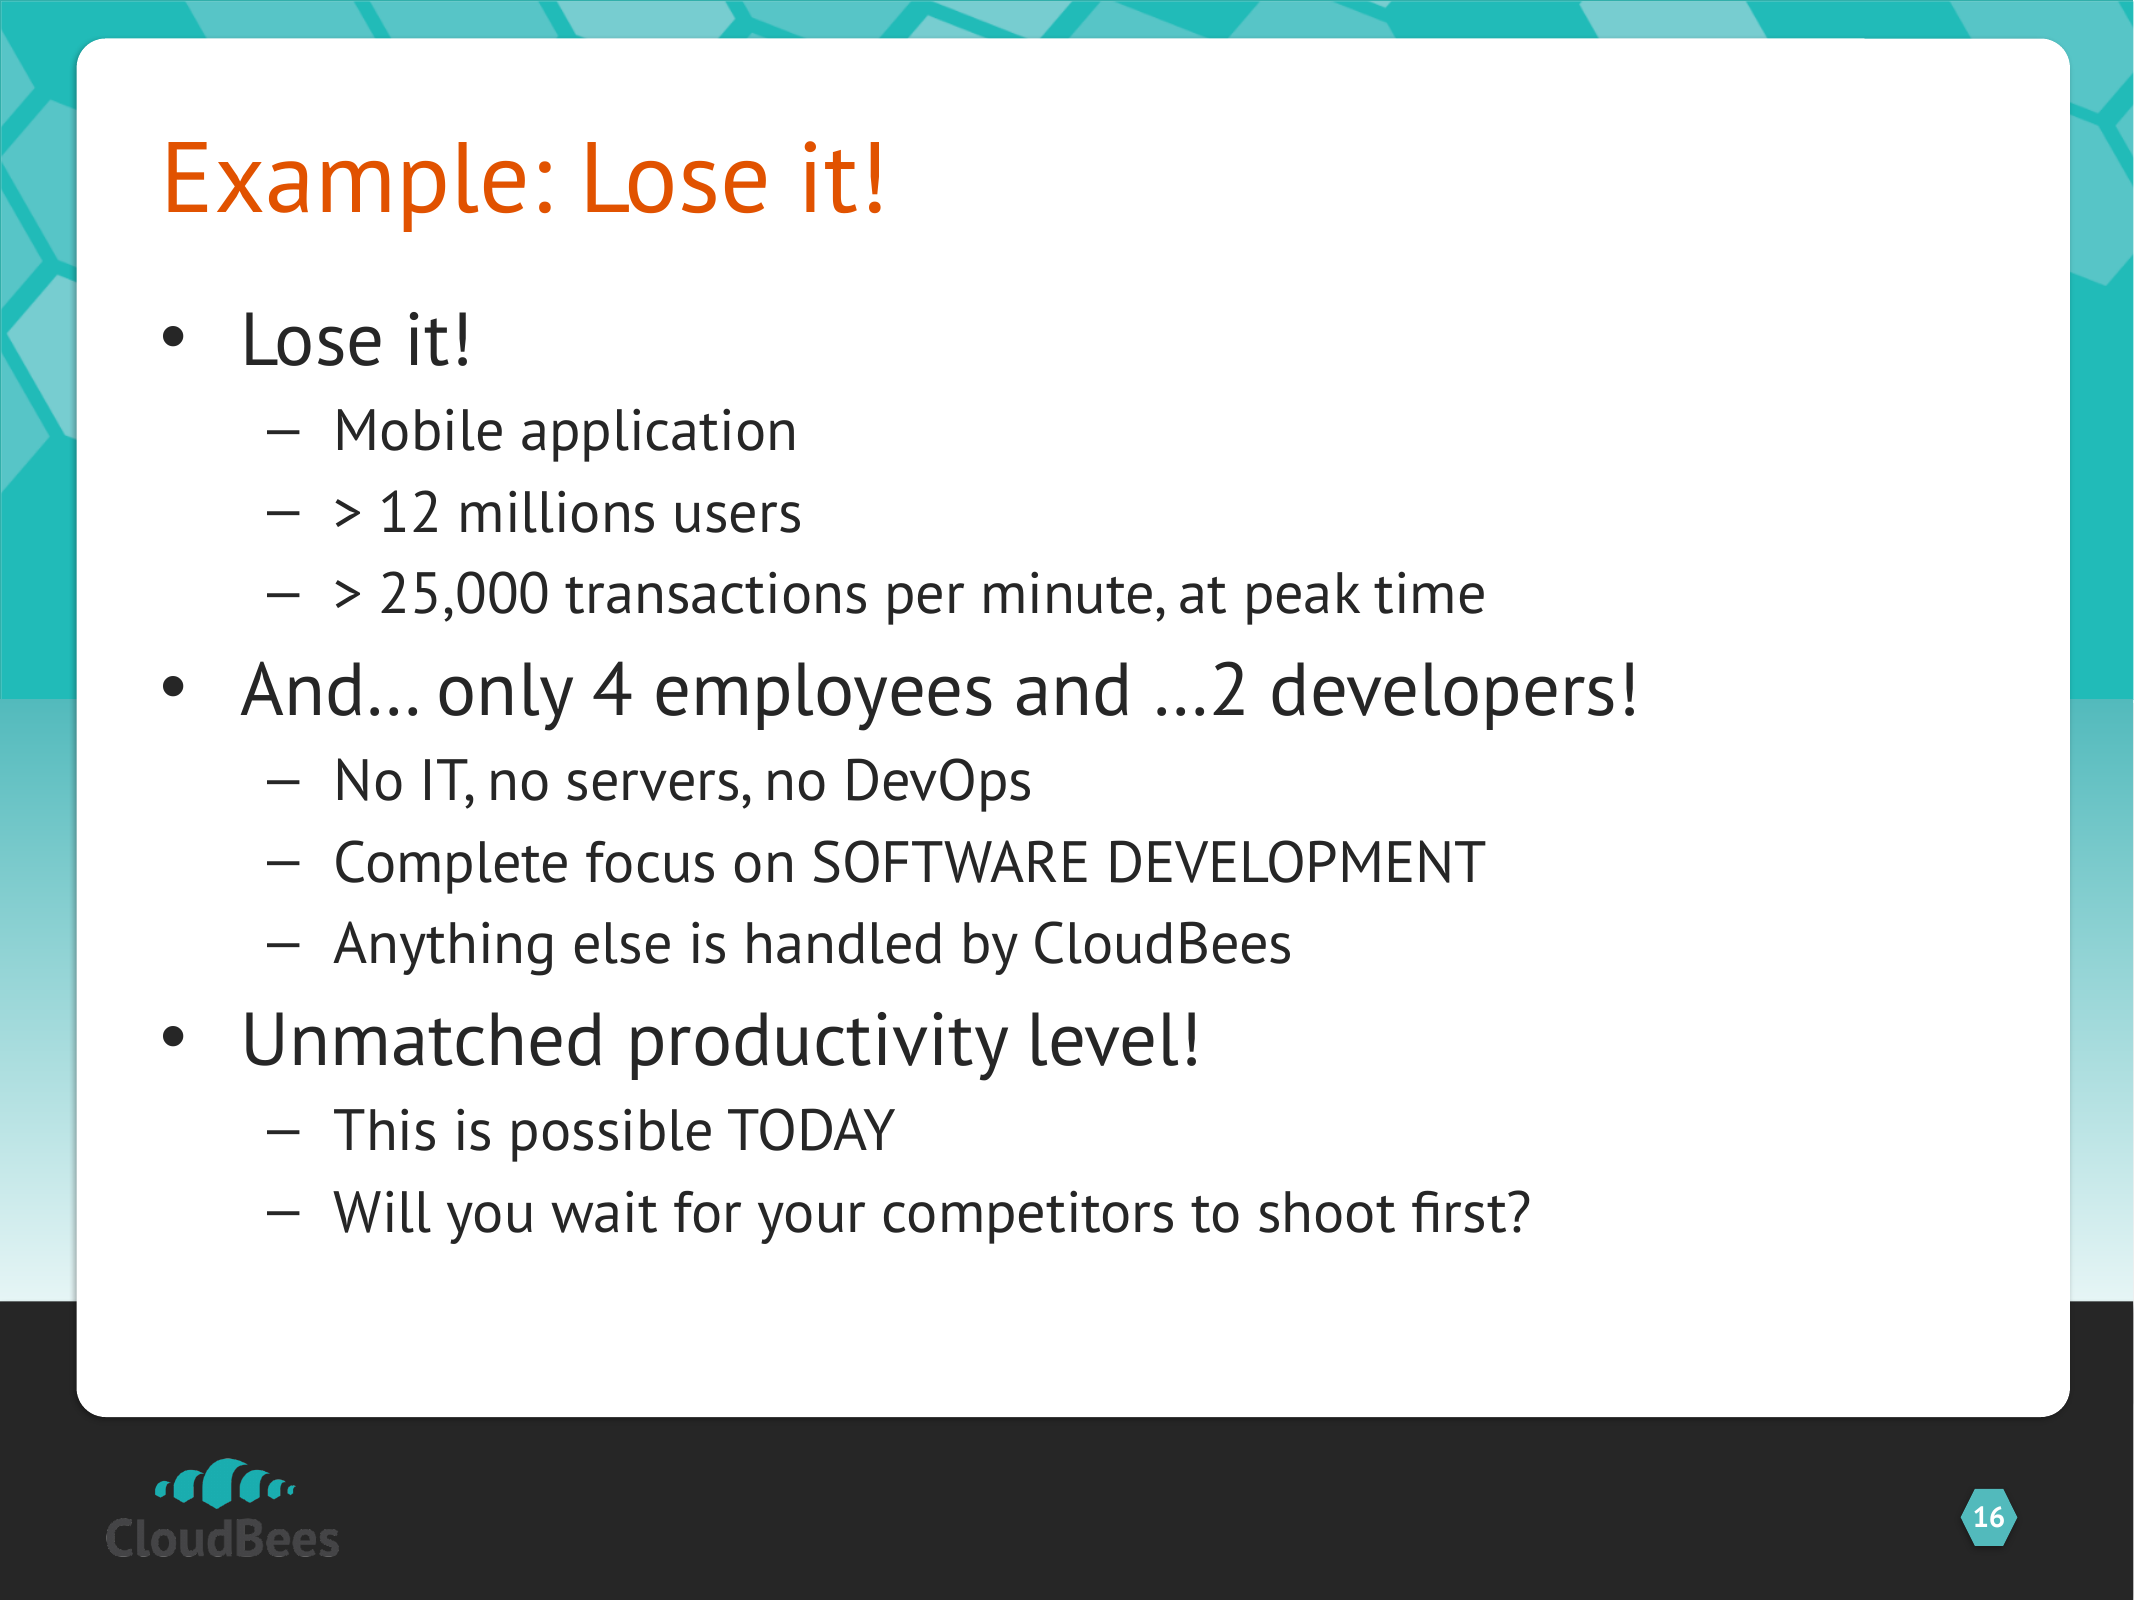

# Example: Lose it!
Lose it!
Mobile application
> 12 millions users
> 25,000 transactions per minute, at peak time
And… only 4 employees and …2 developers!
No IT, no servers, no DevOps
Complete focus on SOFTWARE DEVELOPMENT
Anything else is handled by CloudBees
Unmatched productivity level!
This is possible TODAY
Will you wait for your competitors to shoot first?